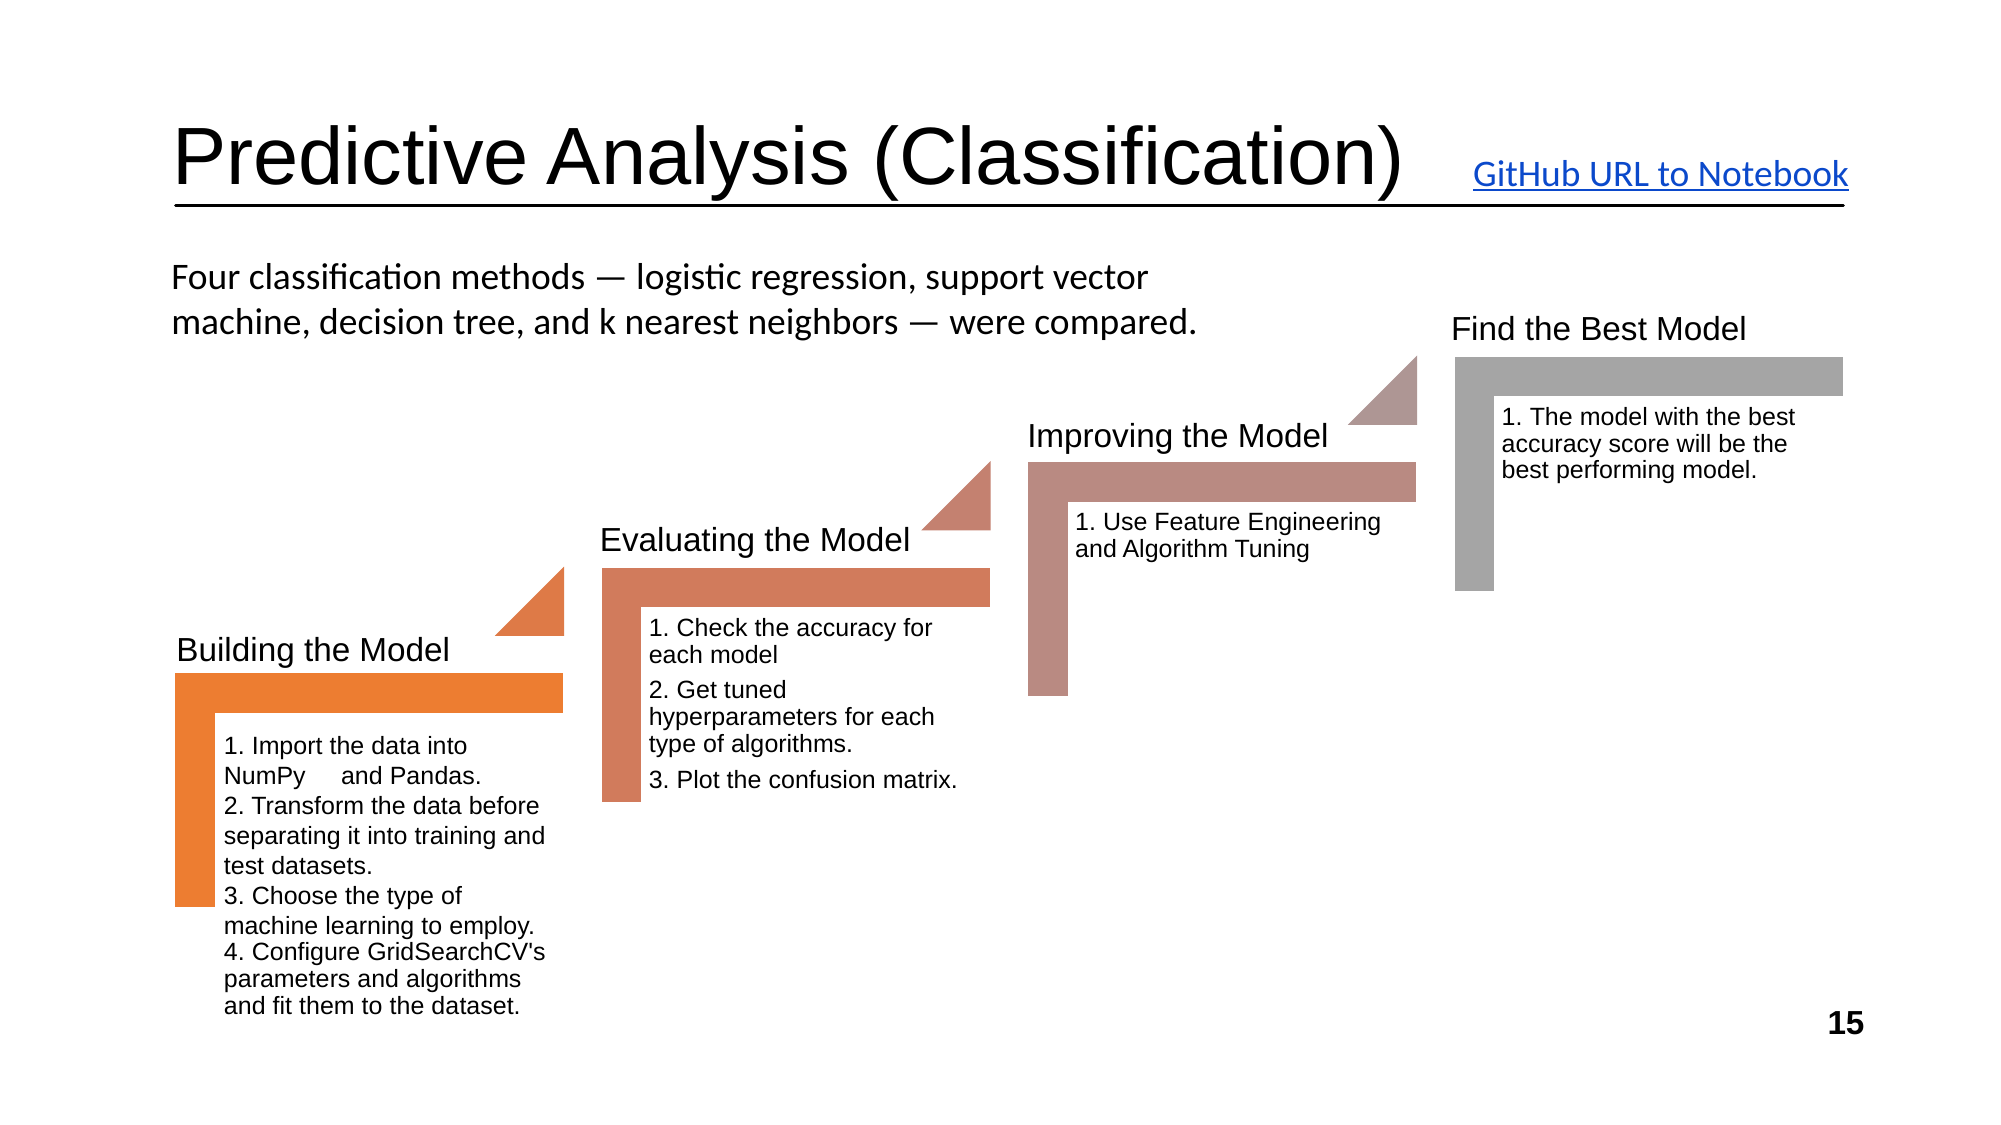

Predictive Analysis (Classification)
GitHub URL to Notebook
Four classification methods — logistic regression, support vector machine, decision tree, and k nearest neighbors — were compared.
1. Import the data into NumPy     and Pandas.
2. Transform the data before separating it into training and test datasets.
3. Choose the type of machine learning to employ.
4. Configure GridSearchCV's parameters and algorithms and fit them to the dataset.
1. Check the accuracy for each model
2. Get tuned hyperparameters for each type of algorithms.
3. Plot the confusion matrix.
1. Use Feature Engineering and Algorithm Tuning
1. The model with the best accuracy score will be the best performing model.
Find the Best Model
Improving the Model
Evaluating the Model
Building the Model
15